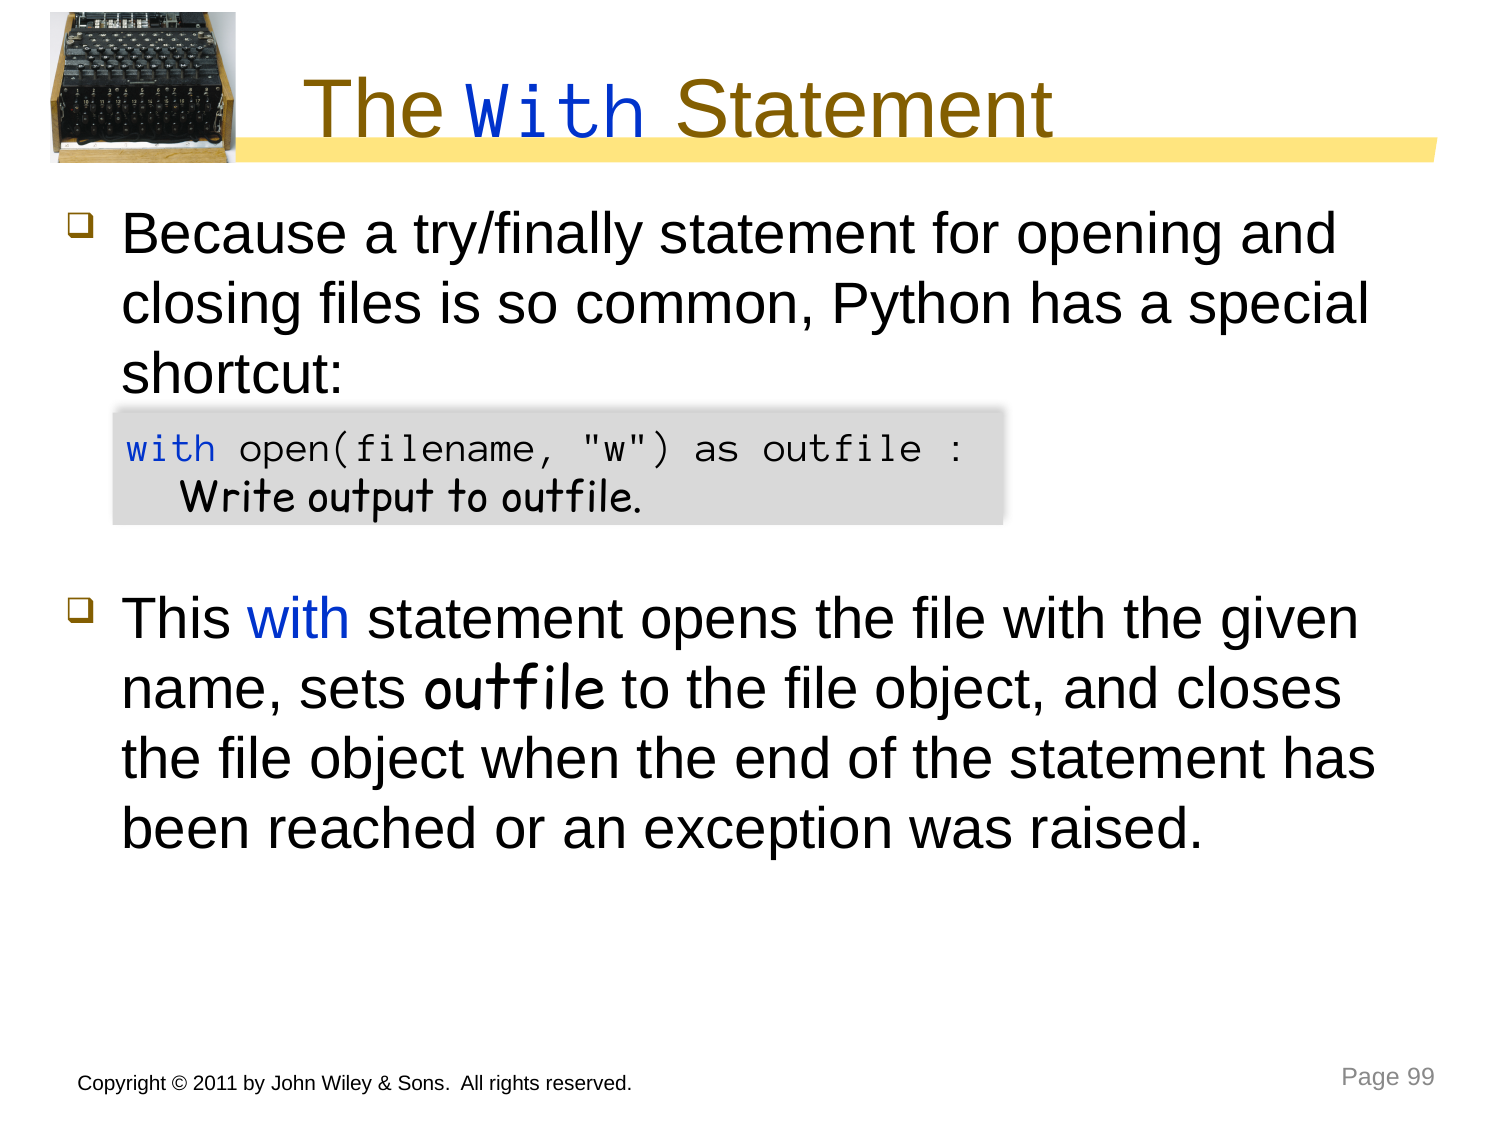

# The With Statement
Because a try/finally statement for opening and closing files is so common, Python has a special shortcut:

This with statement opens the file with the given name, sets outfile to the file object, and closes the file object when the end of the statement has been reached or an exception was raised.
with open(filename, "w") as outfile :
    Write output to outfile.

Copyright © 2011 by John Wiley & Sons.  All rights reserved.
Page 99